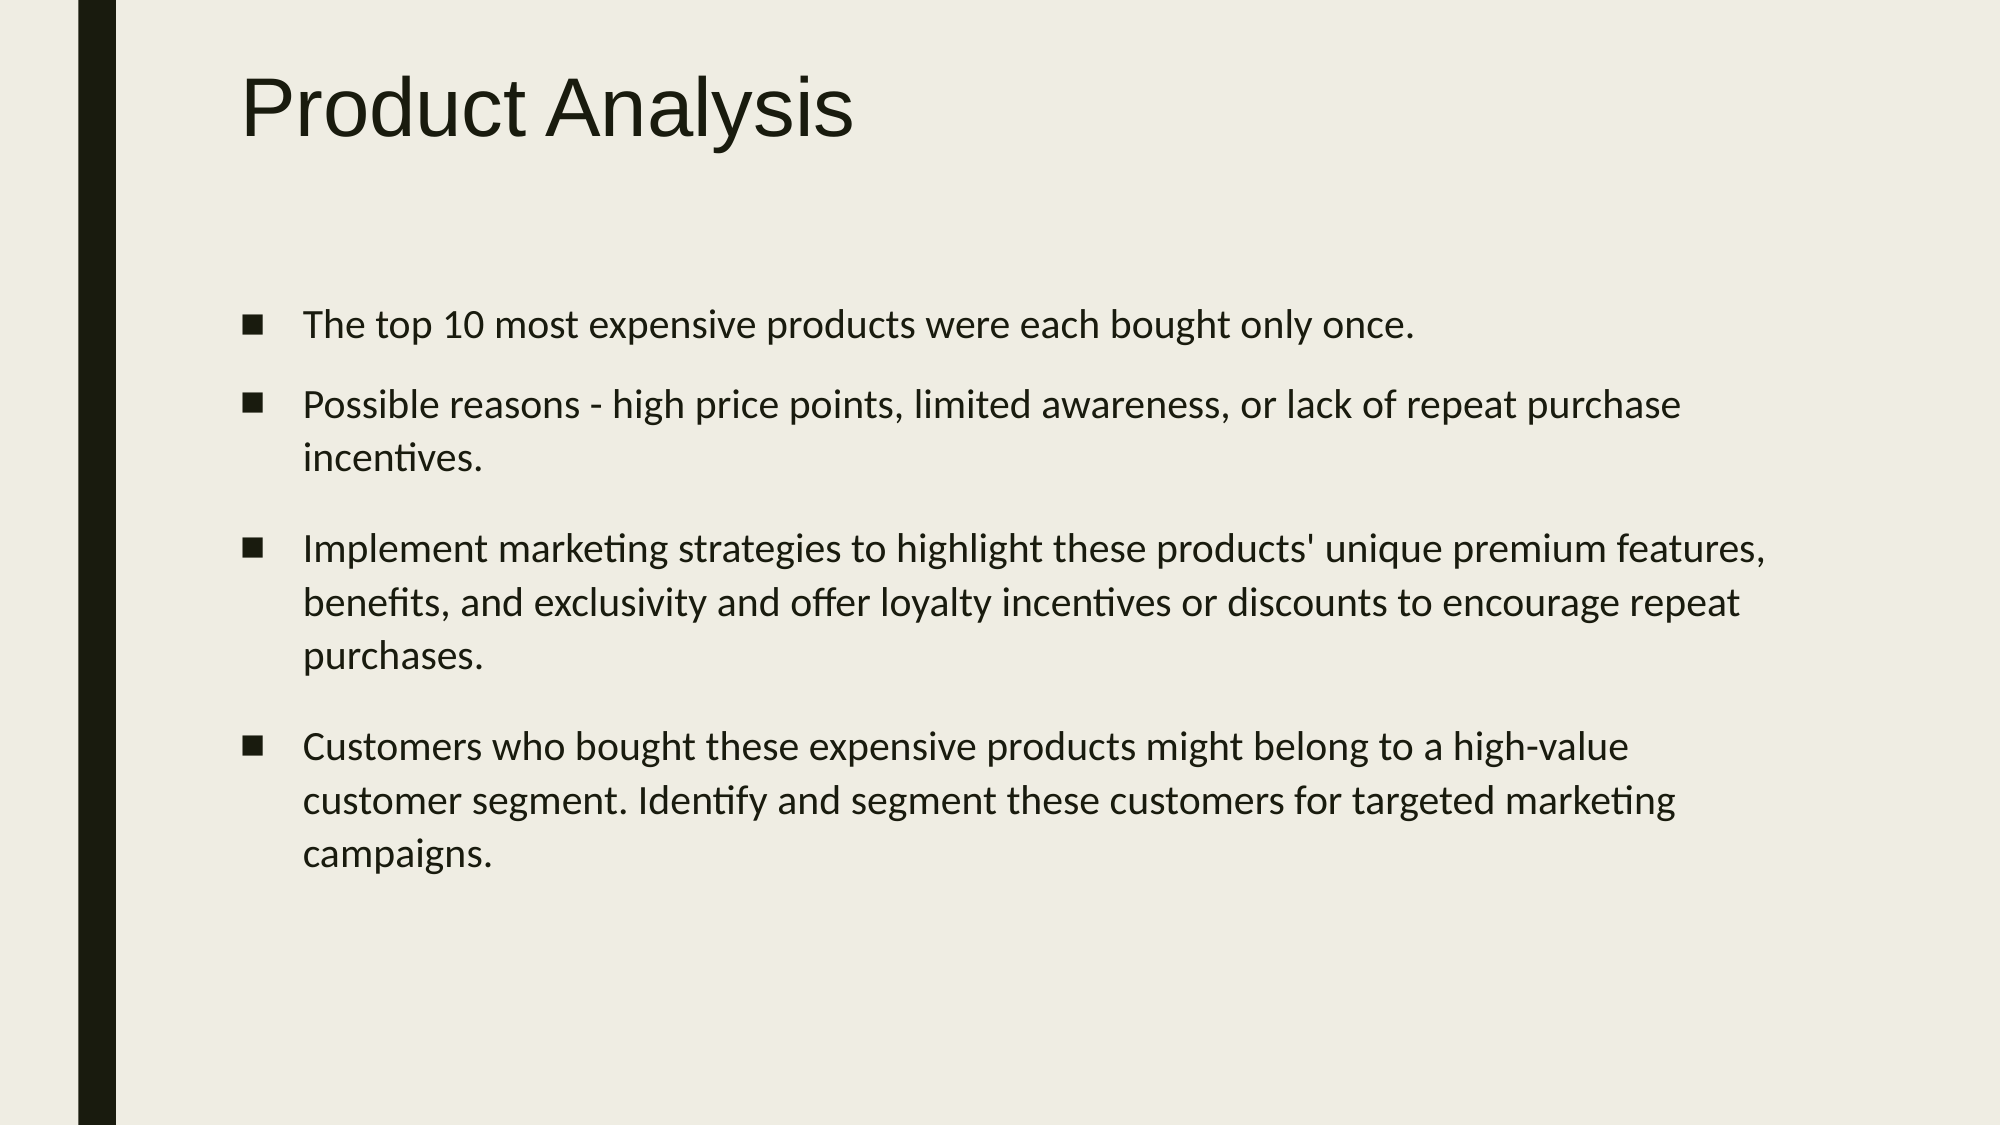

# Product Analysis
The top 10 most expensive products were each bought only once.
Possible reasons - high price points, limited awareness, or lack of repeat purchase incentives.
Implement marketing strategies to highlight these products' unique premium features, benefits, and exclusivity and offer loyalty incentives or discounts to encourage repeat purchases.
Customers who bought these expensive products might belong to a high-value customer segment. Identify and segment these customers for targeted marketing campaigns.